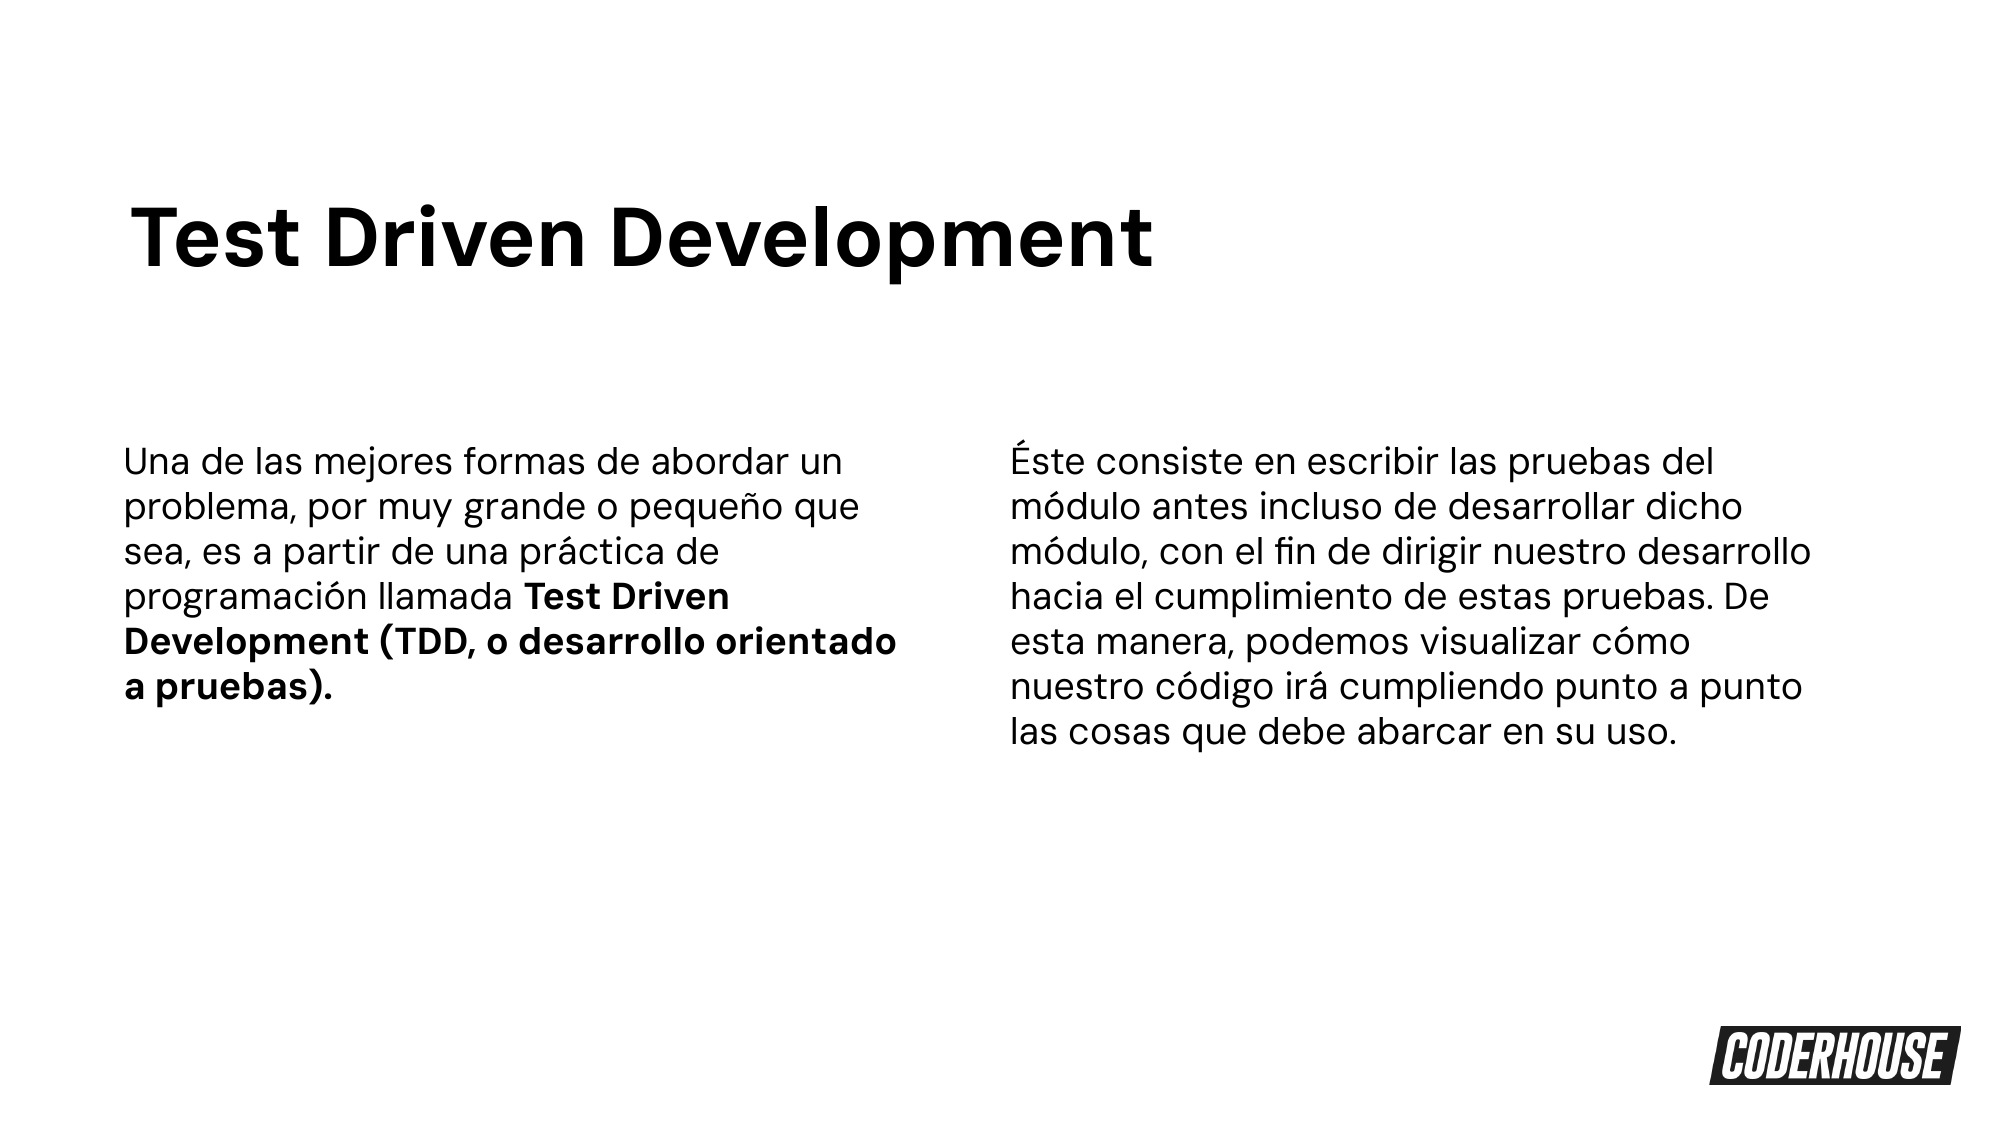

Test Driven Development
Una de las mejores formas de abordar un problema, por muy grande o pequeño que sea, es a partir de una práctica de programación llamada Test Driven Development (TDD, o desarrollo orientado a pruebas).

Éste consiste en escribir las pruebas del módulo antes incluso de desarrollar dicho módulo, con el fin de dirigir nuestro desarrollo hacia el cumplimiento de estas pruebas. De esta manera, podemos visualizar cómo nuestro código irá cumpliendo punto a punto las cosas que debe abarcar en su uso.